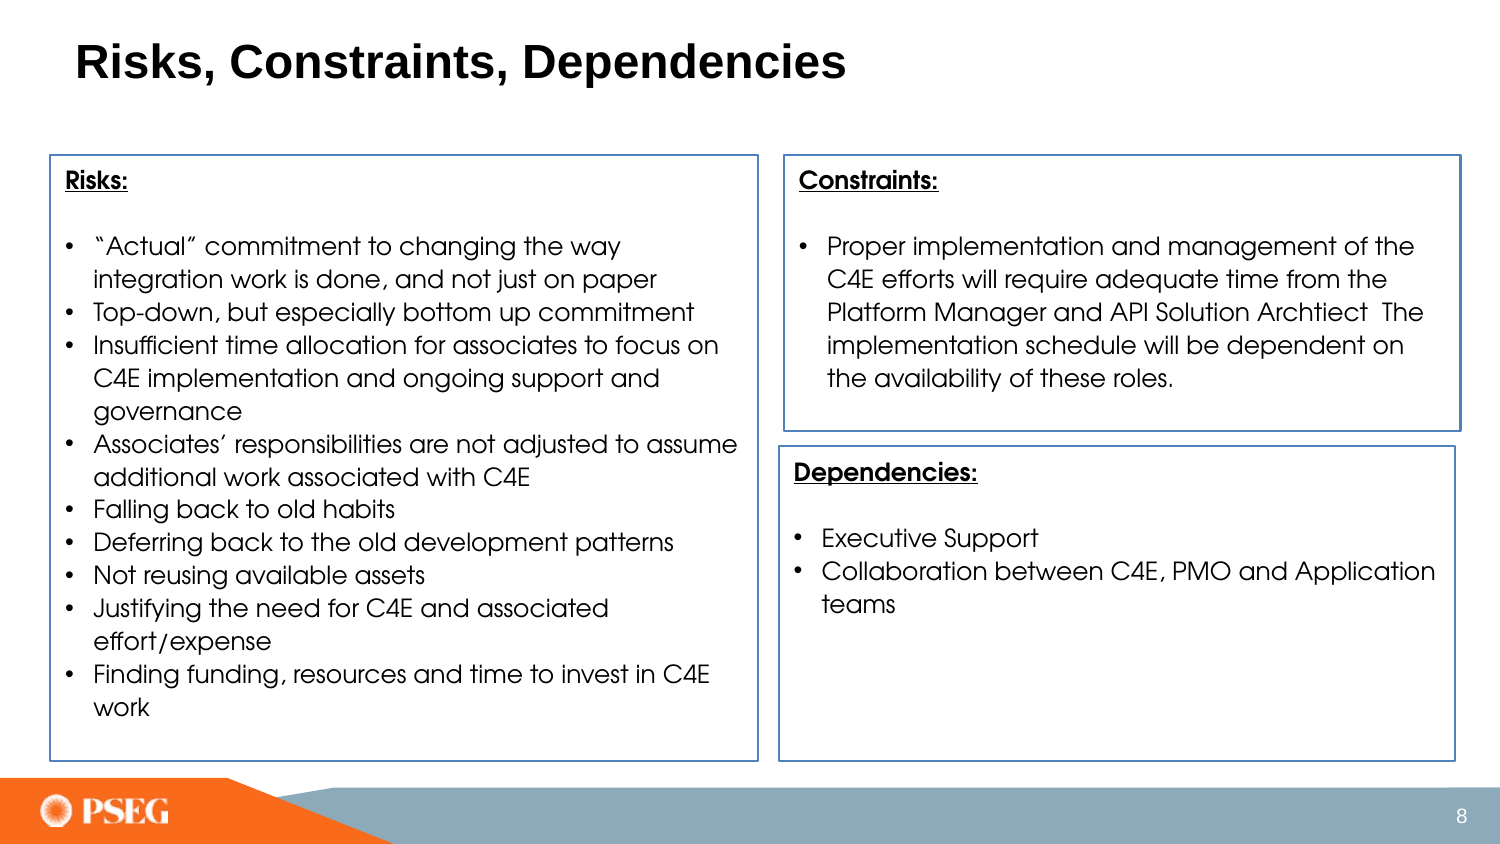

# Risks, Constraints, Dependencies
Risks:

“Actual” commitment to changing the way integration work is done, and not just on paper
Top-down, but especially bottom up commitment
Insufficient time allocation for associates to focus on C4E implementation and ongoing support and governance
Associates’ responsibilities are not adjusted to assume additional work associated with C4E
Falling back to old habits
Deferring back to the old development patterns
Not reusing available assets
Justifying the need for C4E and associated effort/expense
Finding funding, resources and time to invest in C4E work

Constraints:

Proper implementation and management of the C4E efforts will require adequate time from the Platform Manager and API Solution Archtiect  The implementation schedule will be dependent on the availability of these roles.
Dependencies:

Executive Support
Collaboration between C4E, PMO and Application teams